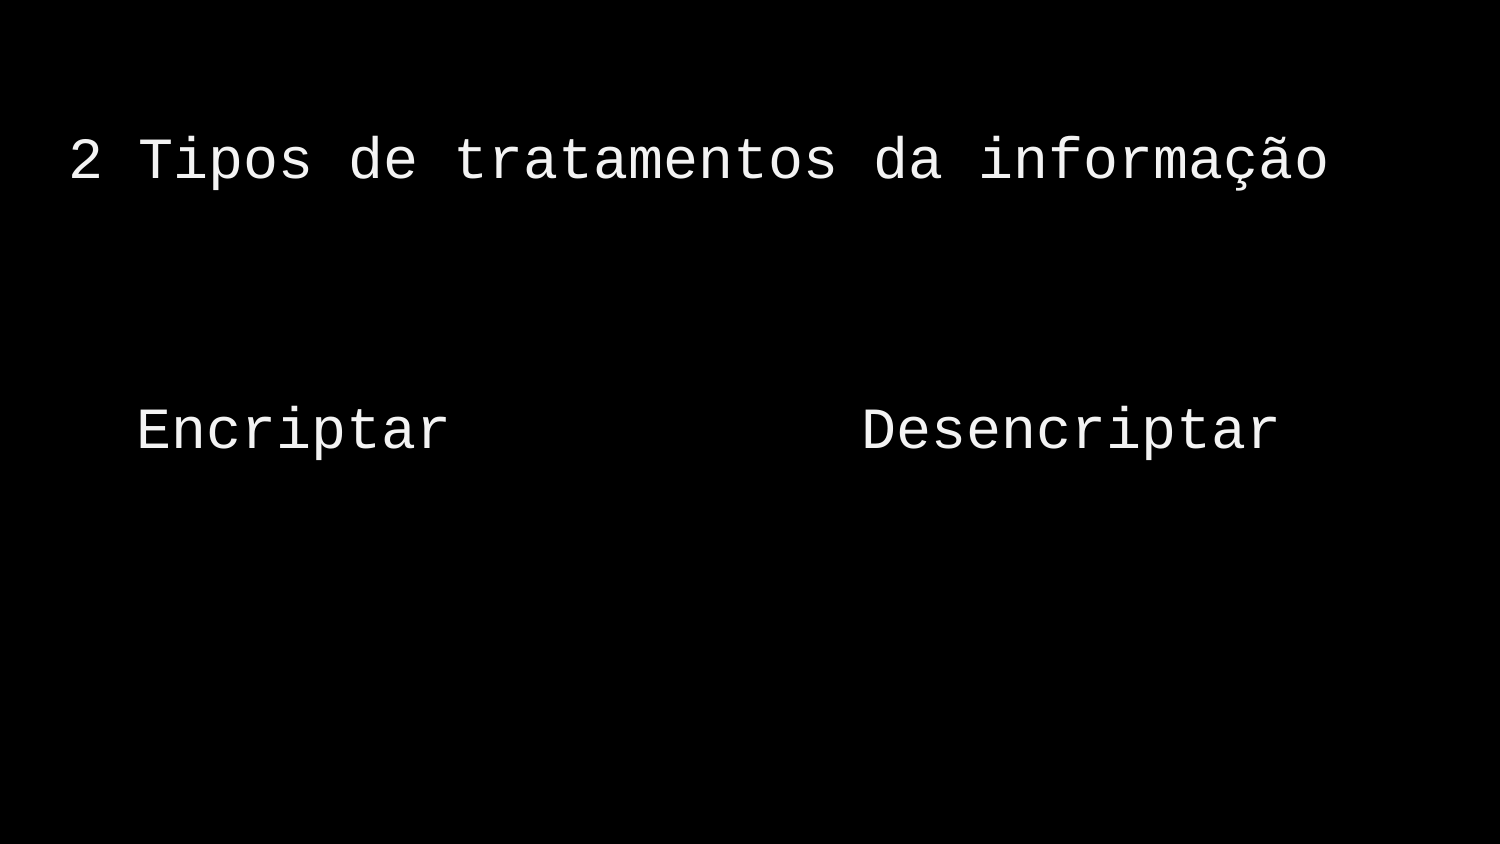

2 Tipos de tratamentos da informação
# Encriptar
Desencriptar